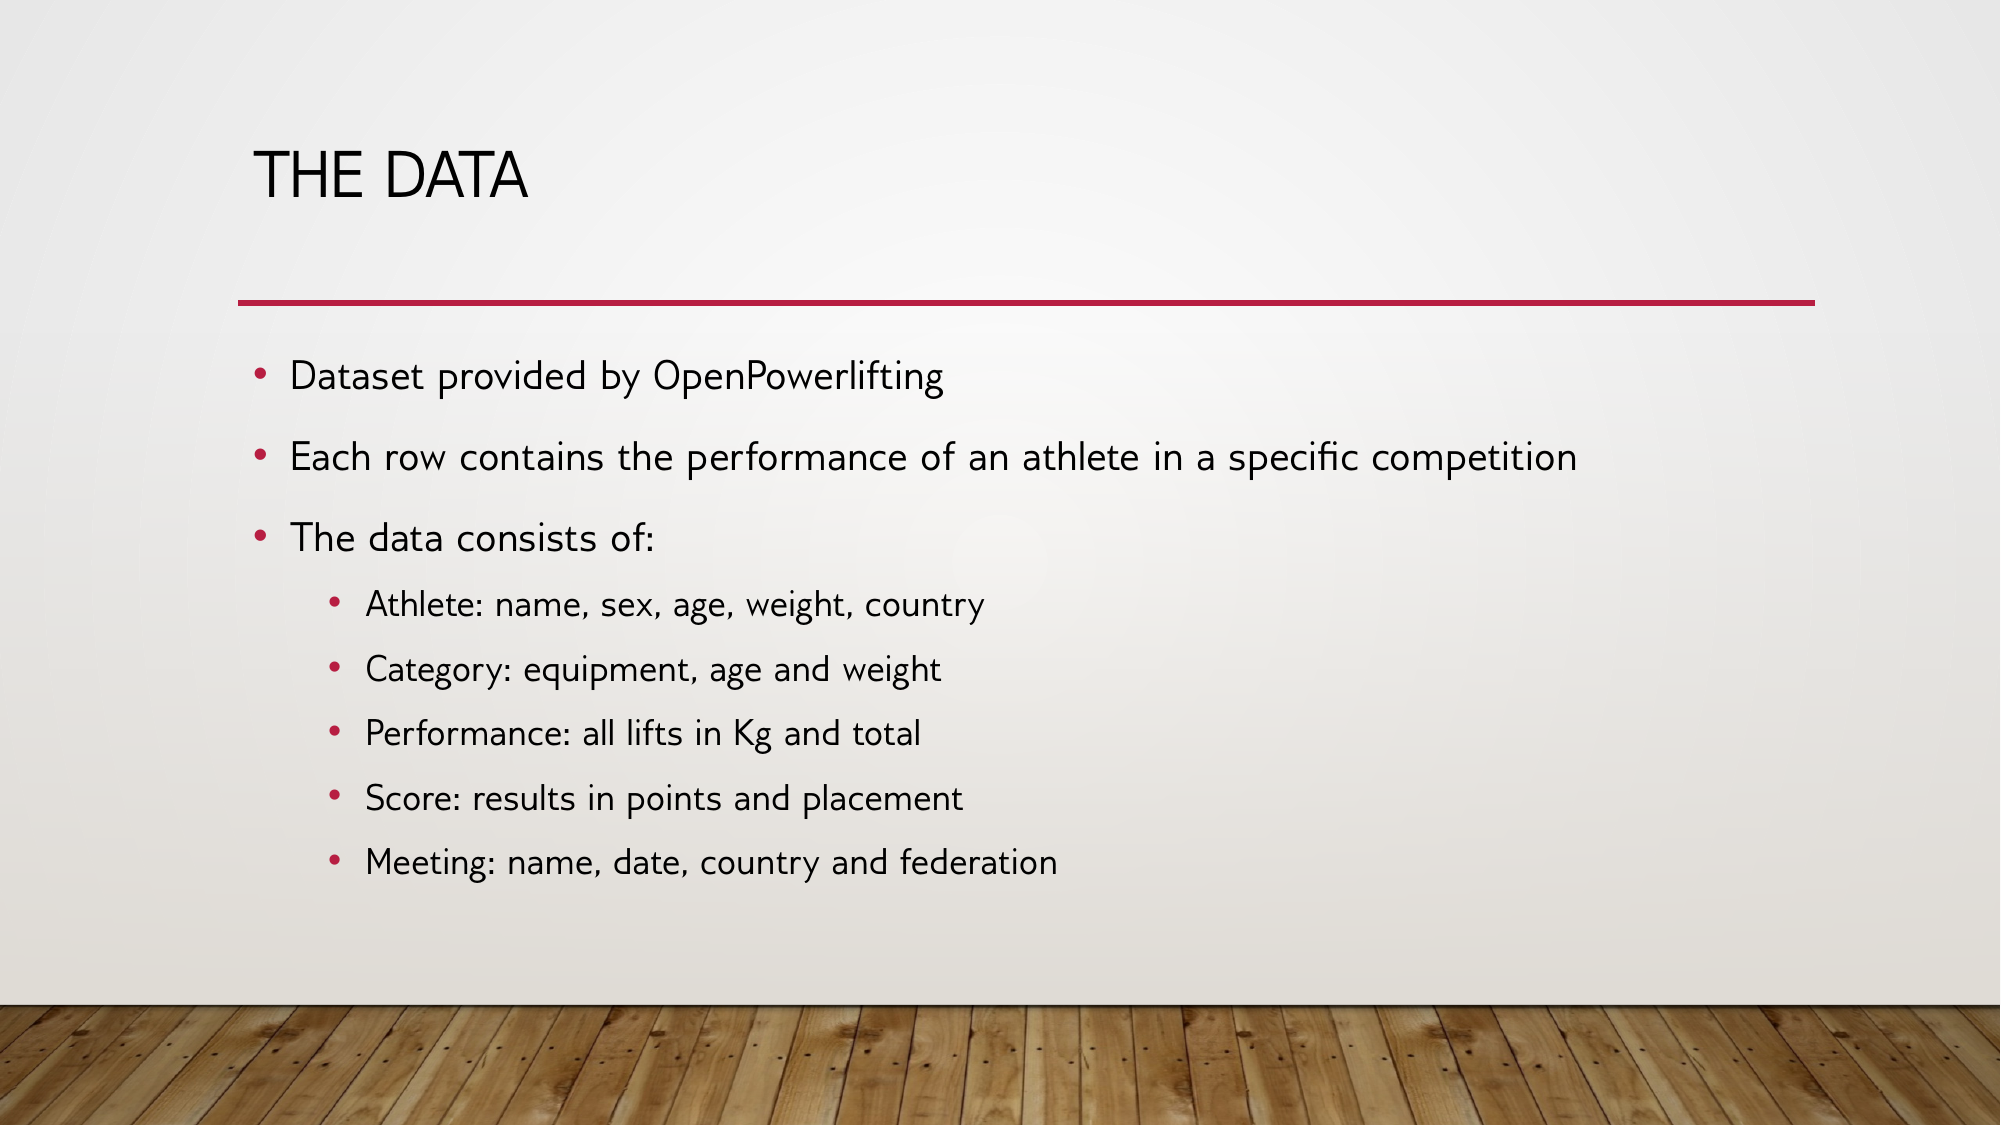

# The data
Dataset provided by OpenPowerlifting
Each row contains the performance of an athlete in a specific competition
The data consists of:
Athlete: name, sex, age, weight, country
Category: equipment, age and weight
Performance: all lifts in Kg and total
Score: results in points and placement
Meeting: name, date, country and federation